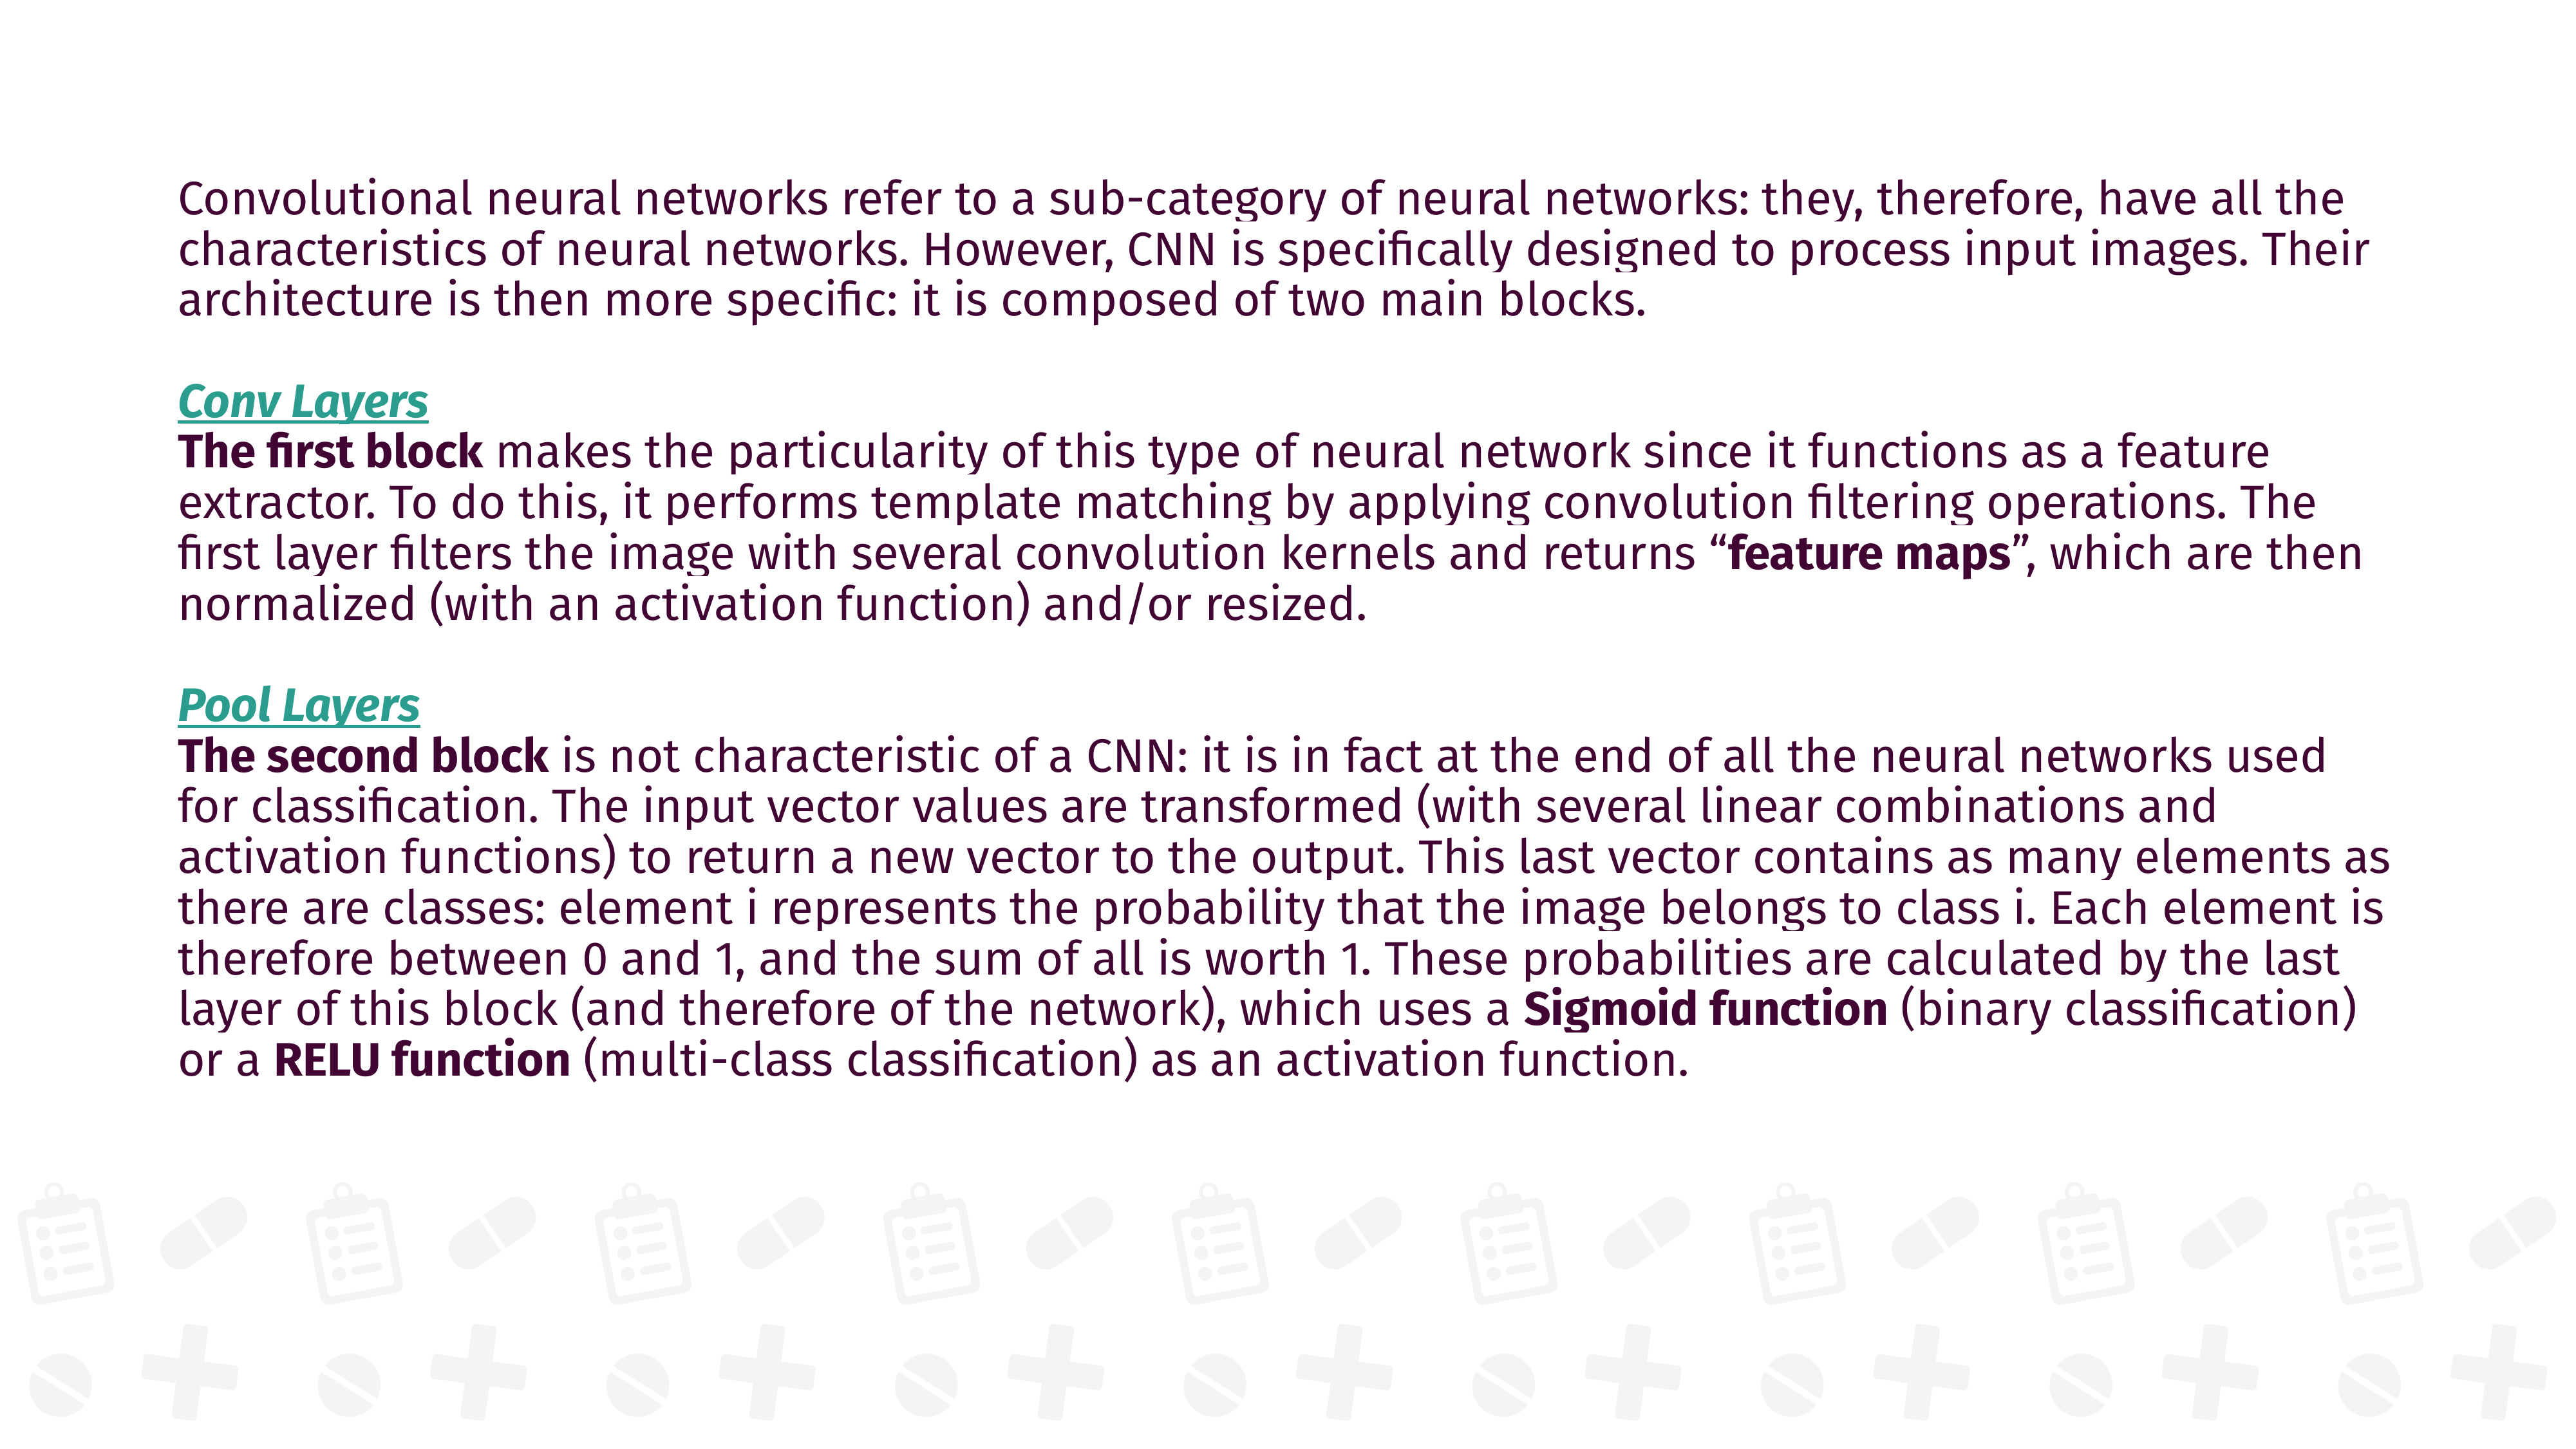

Convolutional neural networks refer to a sub-category of neural networks: they, therefore, have all the characteristics of neural networks. However, CNN is specifically designed to process input images. Their architecture is then more specific: it is composed of two main blocks.

Conv Layers
The first block makes the particularity of this type of neural network since it functions as a feature extractor. To do this, it performs template matching by applying convolution filtering operations. The first layer filters the image with several convolution kernels and returns “feature maps”, which are then normalized (with an activation function) and/or resized.

Pool Layers
The second block is not characteristic of a CNN: it is in fact at the end of all the neural networks used for classification. The input vector values are transformed (with several linear combinations and activation functions) to return a new vector to the output. This last vector contains as many elements as there are classes: element i represents the probability that the image belongs to class i. Each element is therefore between 0 and 1, and the sum of all is worth 1. These probabilities are calculated by the last layer of this block (and therefore of the network), which uses a Sigmoid function (binary classification) or a RELU function (multi-class classification) as an activation function.